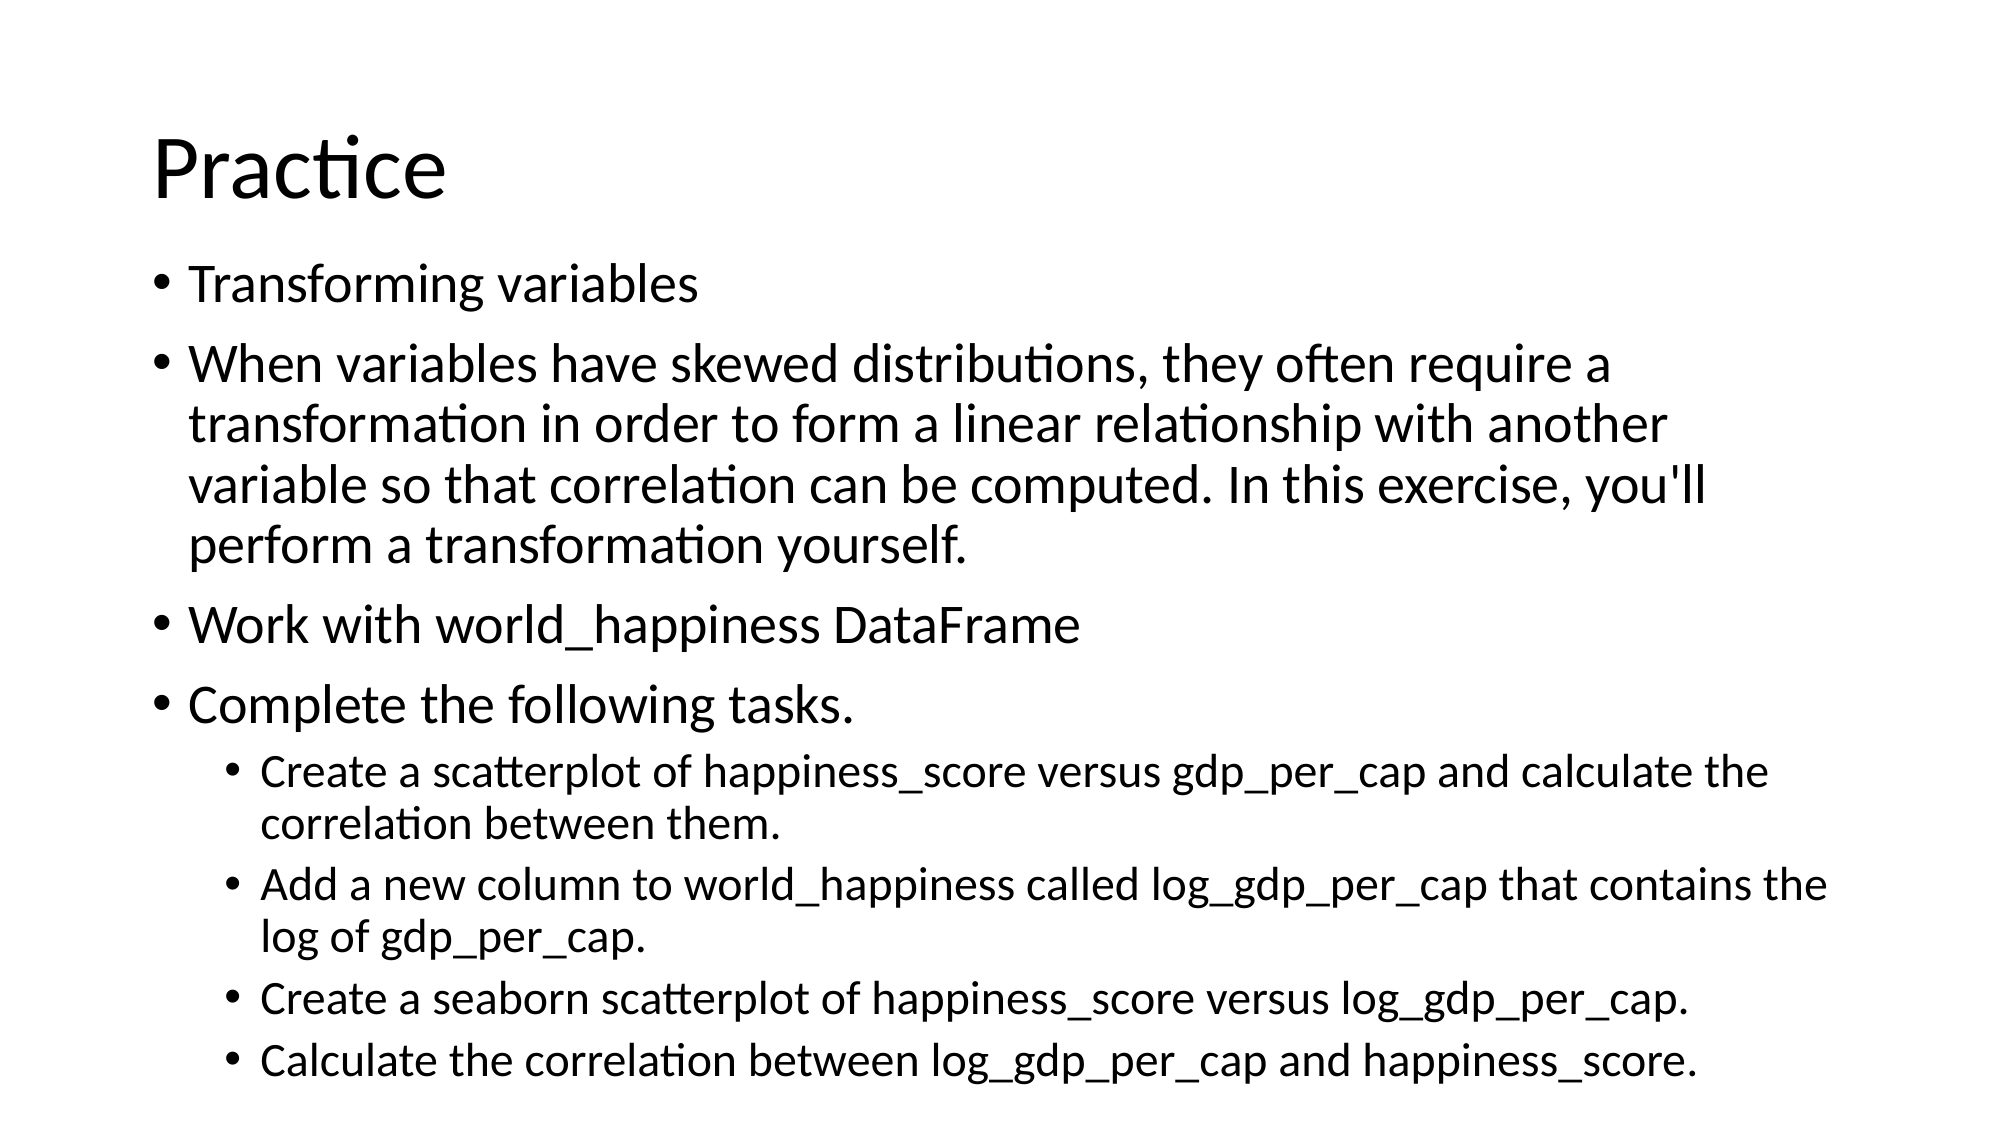

# Practice
Transforming variables
When variables have skewed distributions, they often require a transformation in order to form a linear relationship with another variable so that correlation can be computed. In this exercise, you'll perform a transformation yourself.
Work with world_happiness DataFrame
Complete the following tasks.
Create a scatterplot of happiness_score versus gdp_per_cap and calculate the correlation between them.
Add a new column to world_happiness called log_gdp_per_cap that contains the log of gdp_per_cap.
Create a seaborn scatterplot of happiness_score versus log_gdp_per_cap.
Calculate the correlation between log_gdp_per_cap and happiness_score.